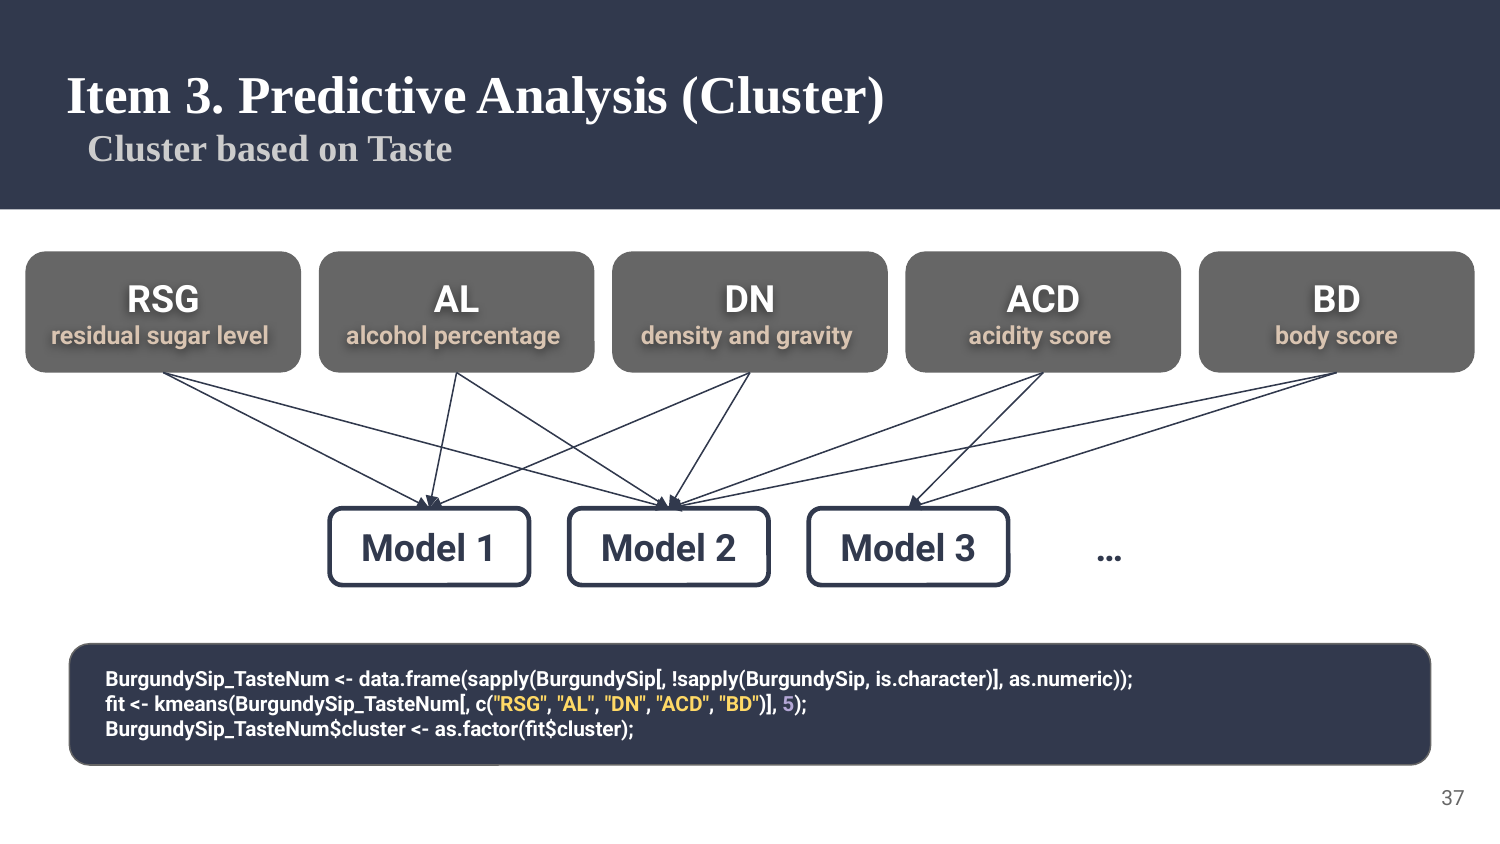

# Item 3. Predictive Analysis (Cluster)
  Cluster based on Taste

RSG
residual sugar level

AL
alcohol percentage

DN
density and gravity

ACD
acidity score

BD
body score
Model 1

Model 2

Model 3

…

BurgundySip_TasteNum <- data.frame(sapply(BurgundySip[, !sapply(BurgundySip, is.character)], as.numeric));
fit <- kmeans(BurgundySip_TasteNum[, c("RSG", "AL", "DN", "ACD", "BD")], 5);
BurgundySip_TasteNum$cluster <- as.factor(fit$cluster);
37